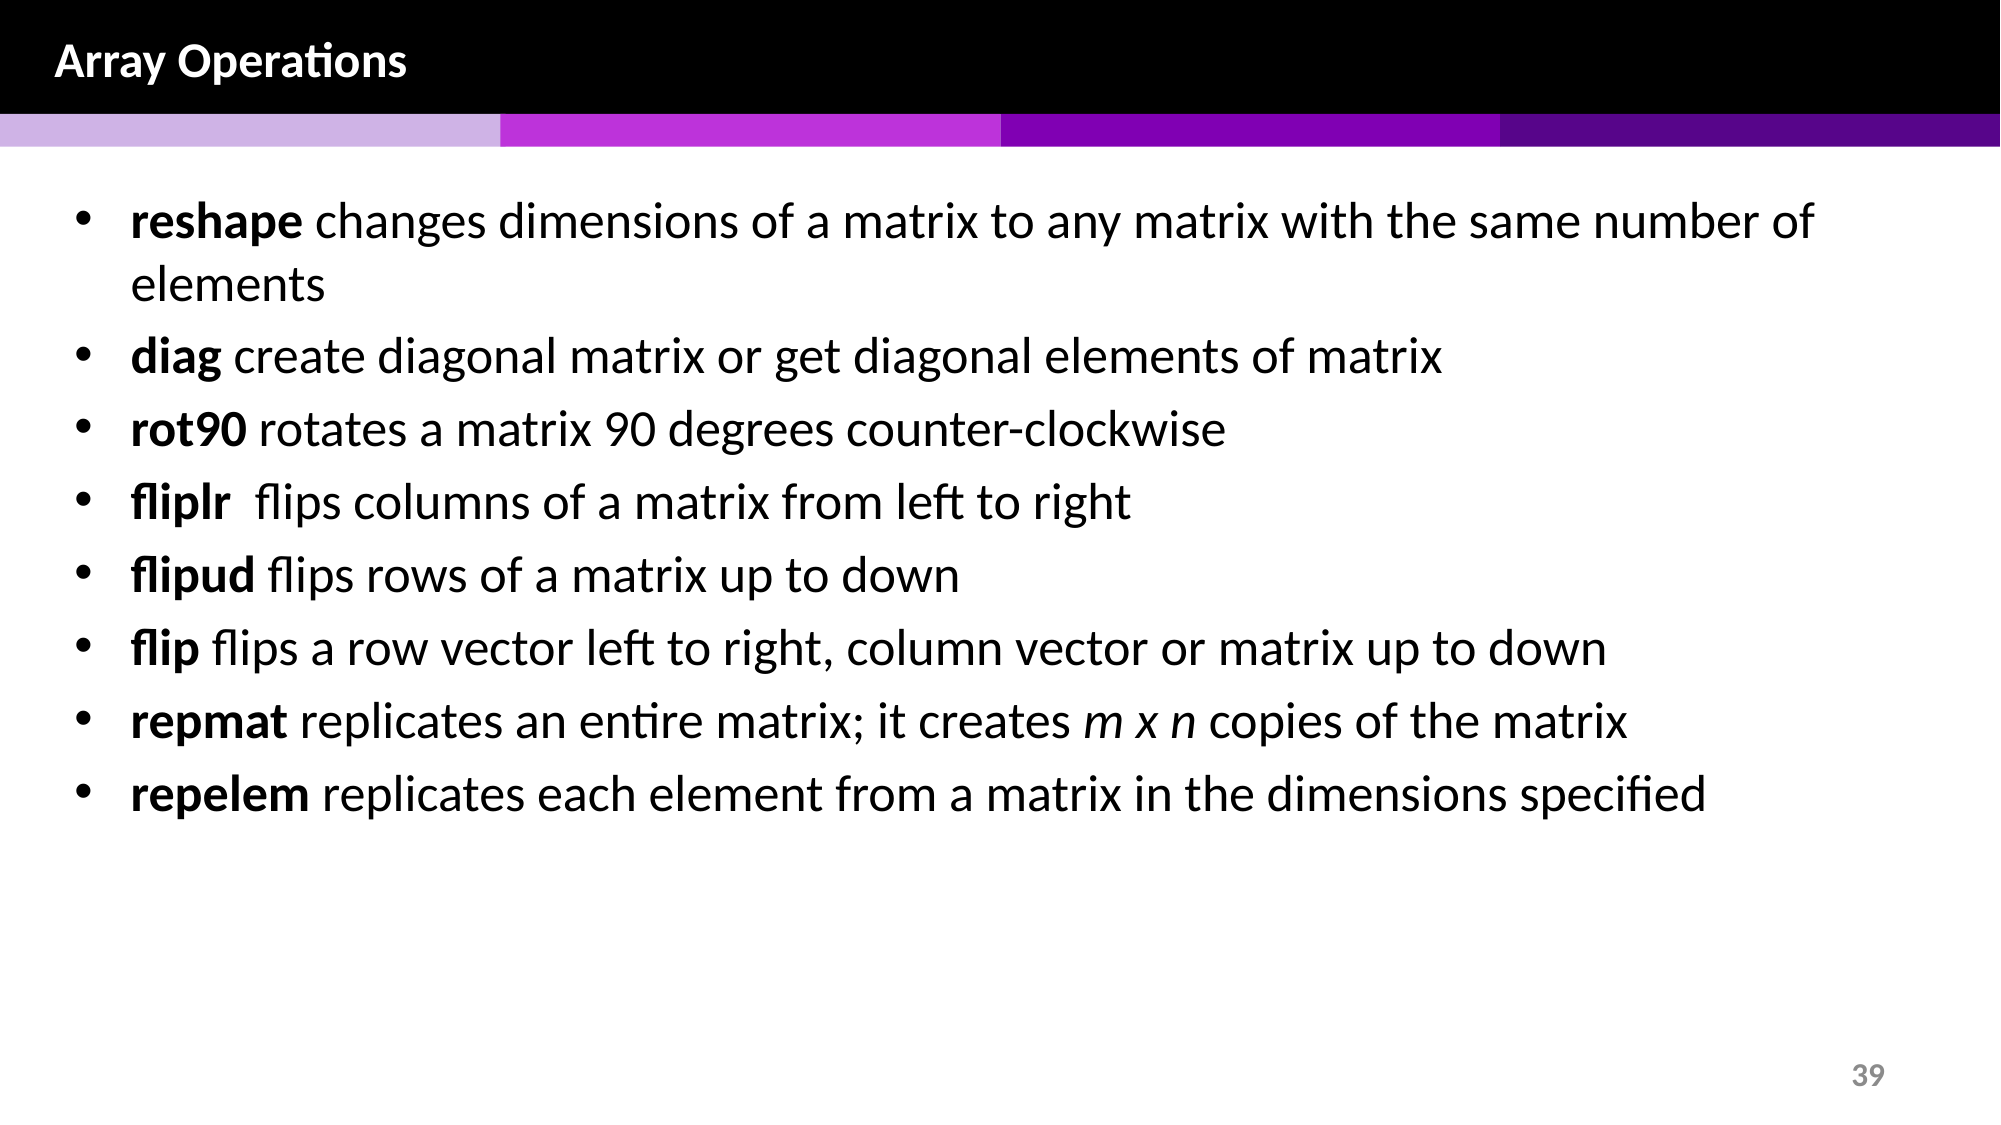

Array Operations
reshape changes dimensions of a matrix to any matrix with the same number of elements
diag create diagonal matrix or get diagonal elements of matrix
rot90 rotates a matrix 90 degrees counter-clockwise
fliplr  flips columns of a matrix from left to right
flipud flips rows of a matrix up to down
flip flips a row vector left to right, column vector or matrix up to down
repmat replicates an entire matrix; it creates m x n copies of the matrix
repelem replicates each element from a matrix in the dimensions specified